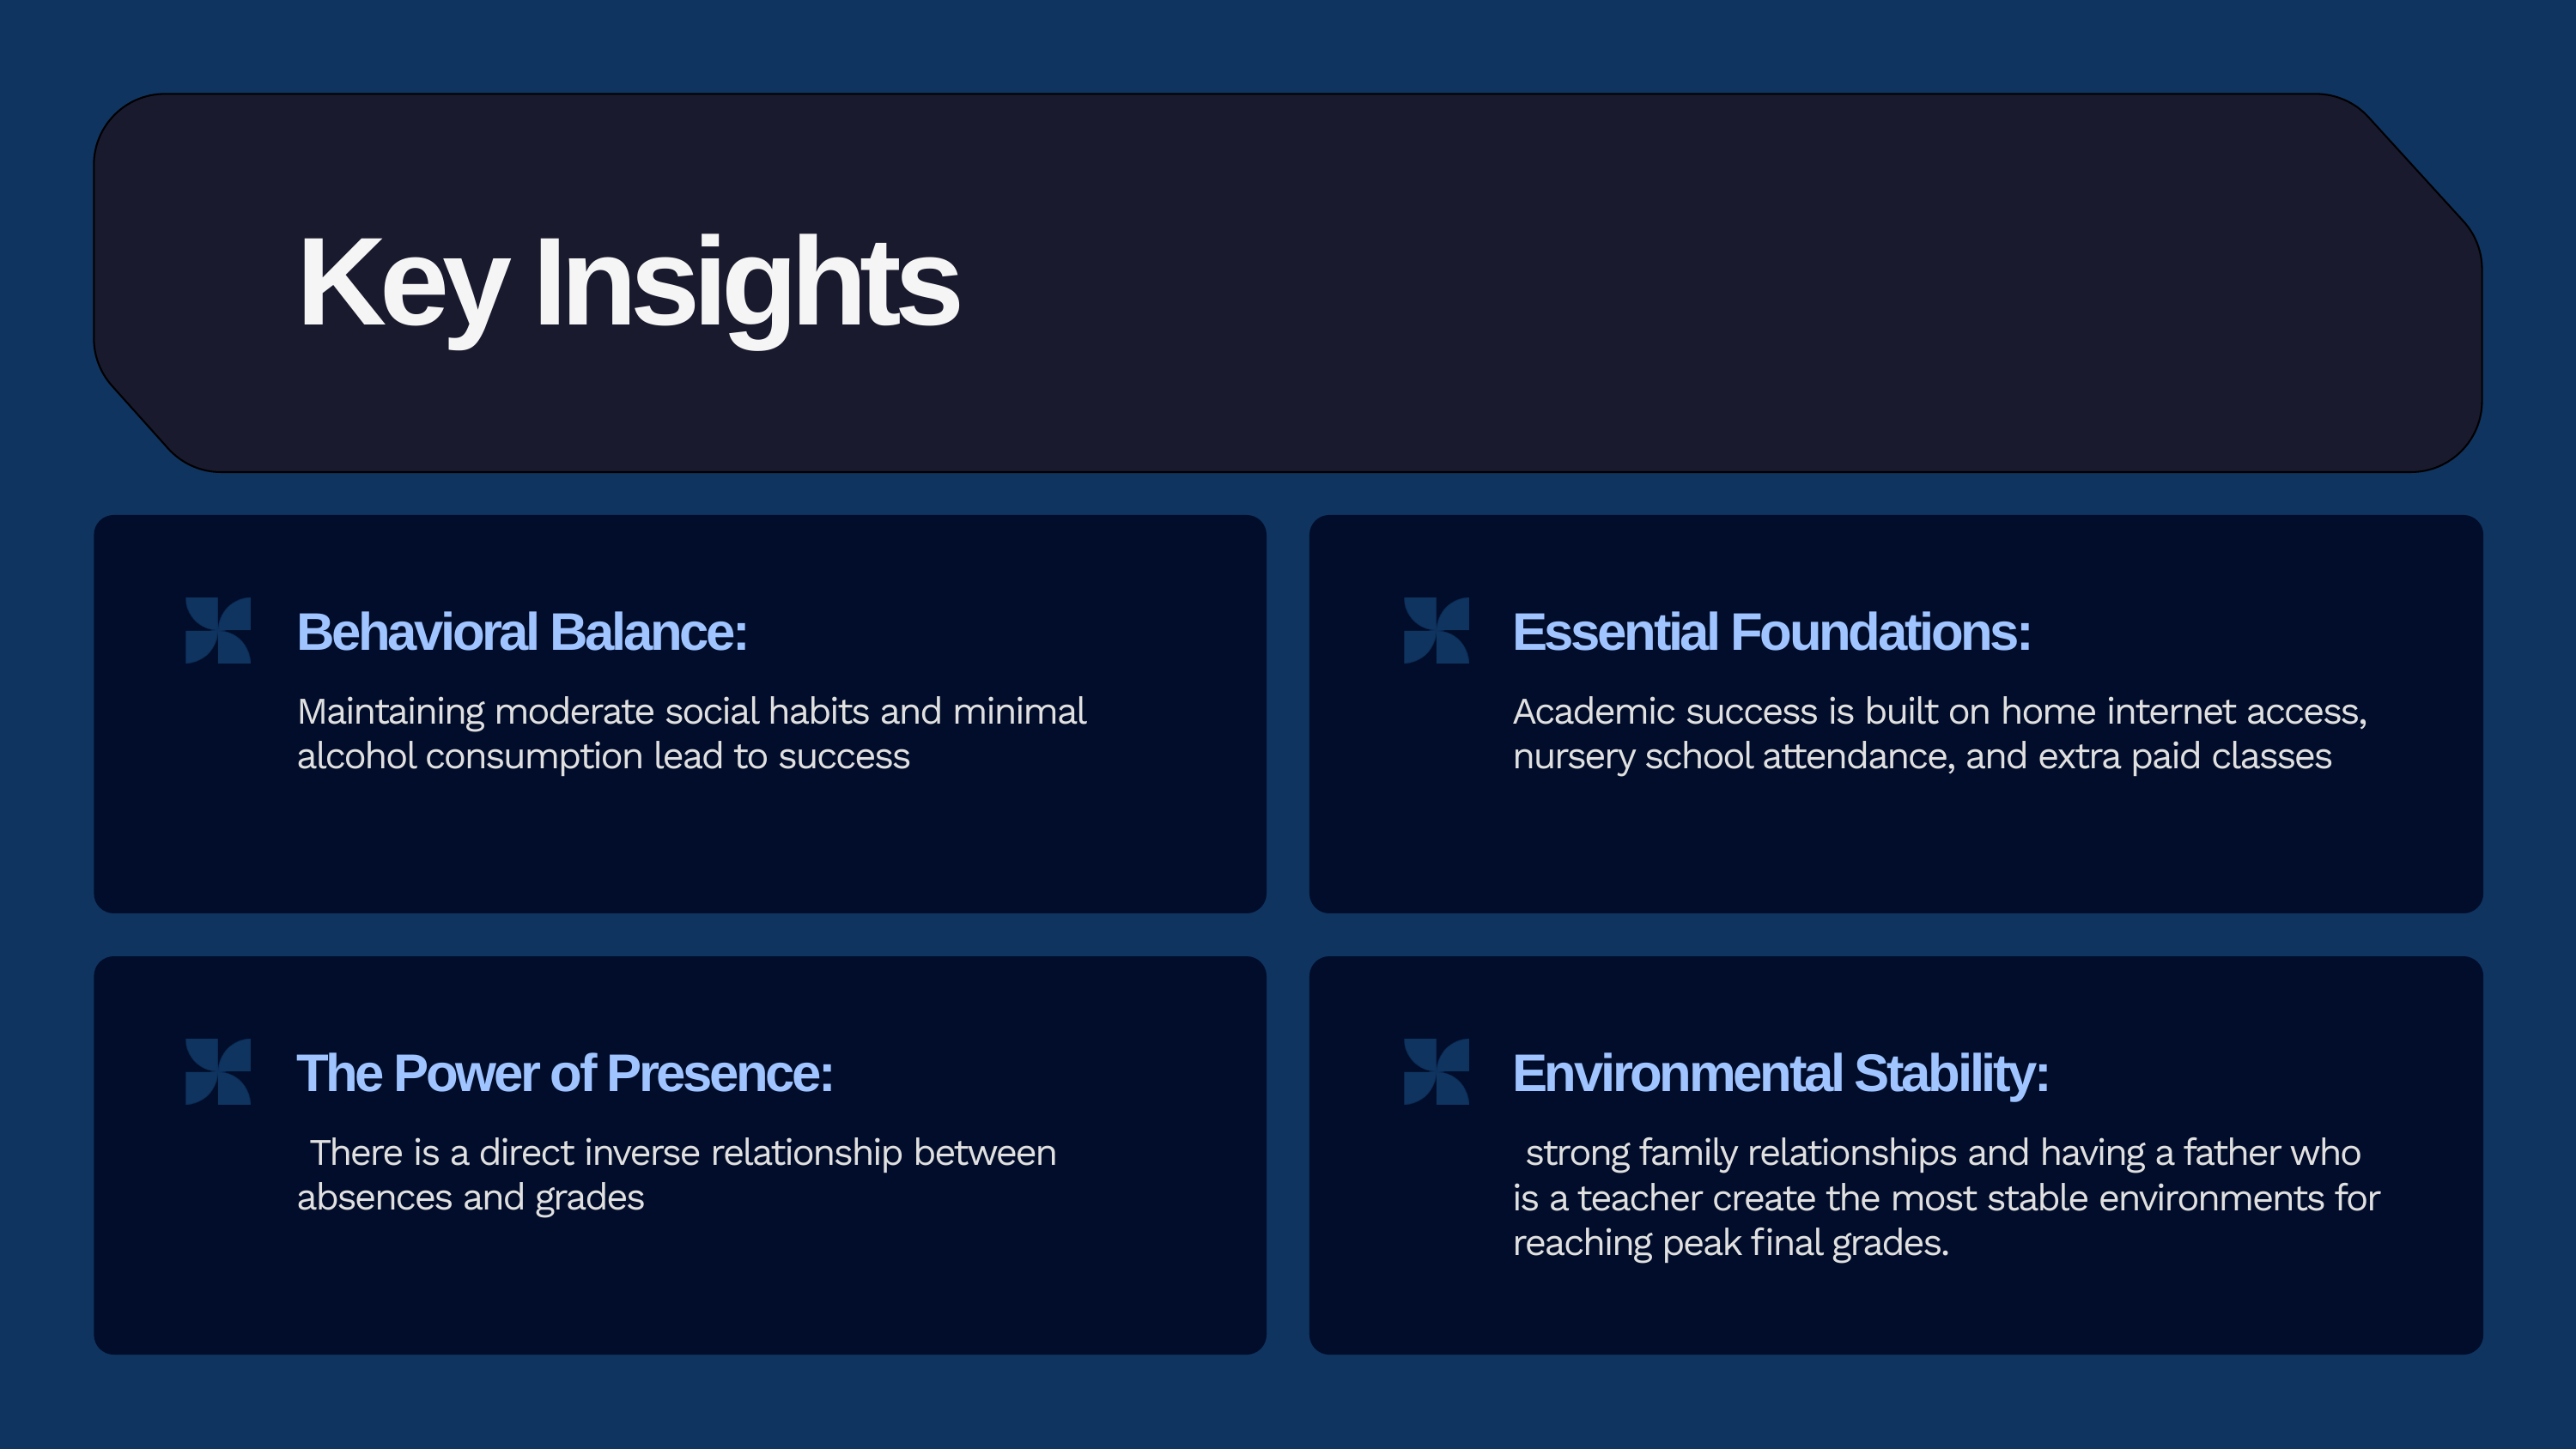

Key Insights

Behavioral Balance:
Maintaining moderate social habits and minimal alcohol consumption lead to success

Essential Foundations:
Academic success is built on home internet access, nursery school attendance, and extra paid classes

The Power of Presence:
 There is a direct inverse relationship between absences and grades

Environmental Stability:
 strong family relationships and having a father who is a teacher create the most stable environments for reaching peak final grades.